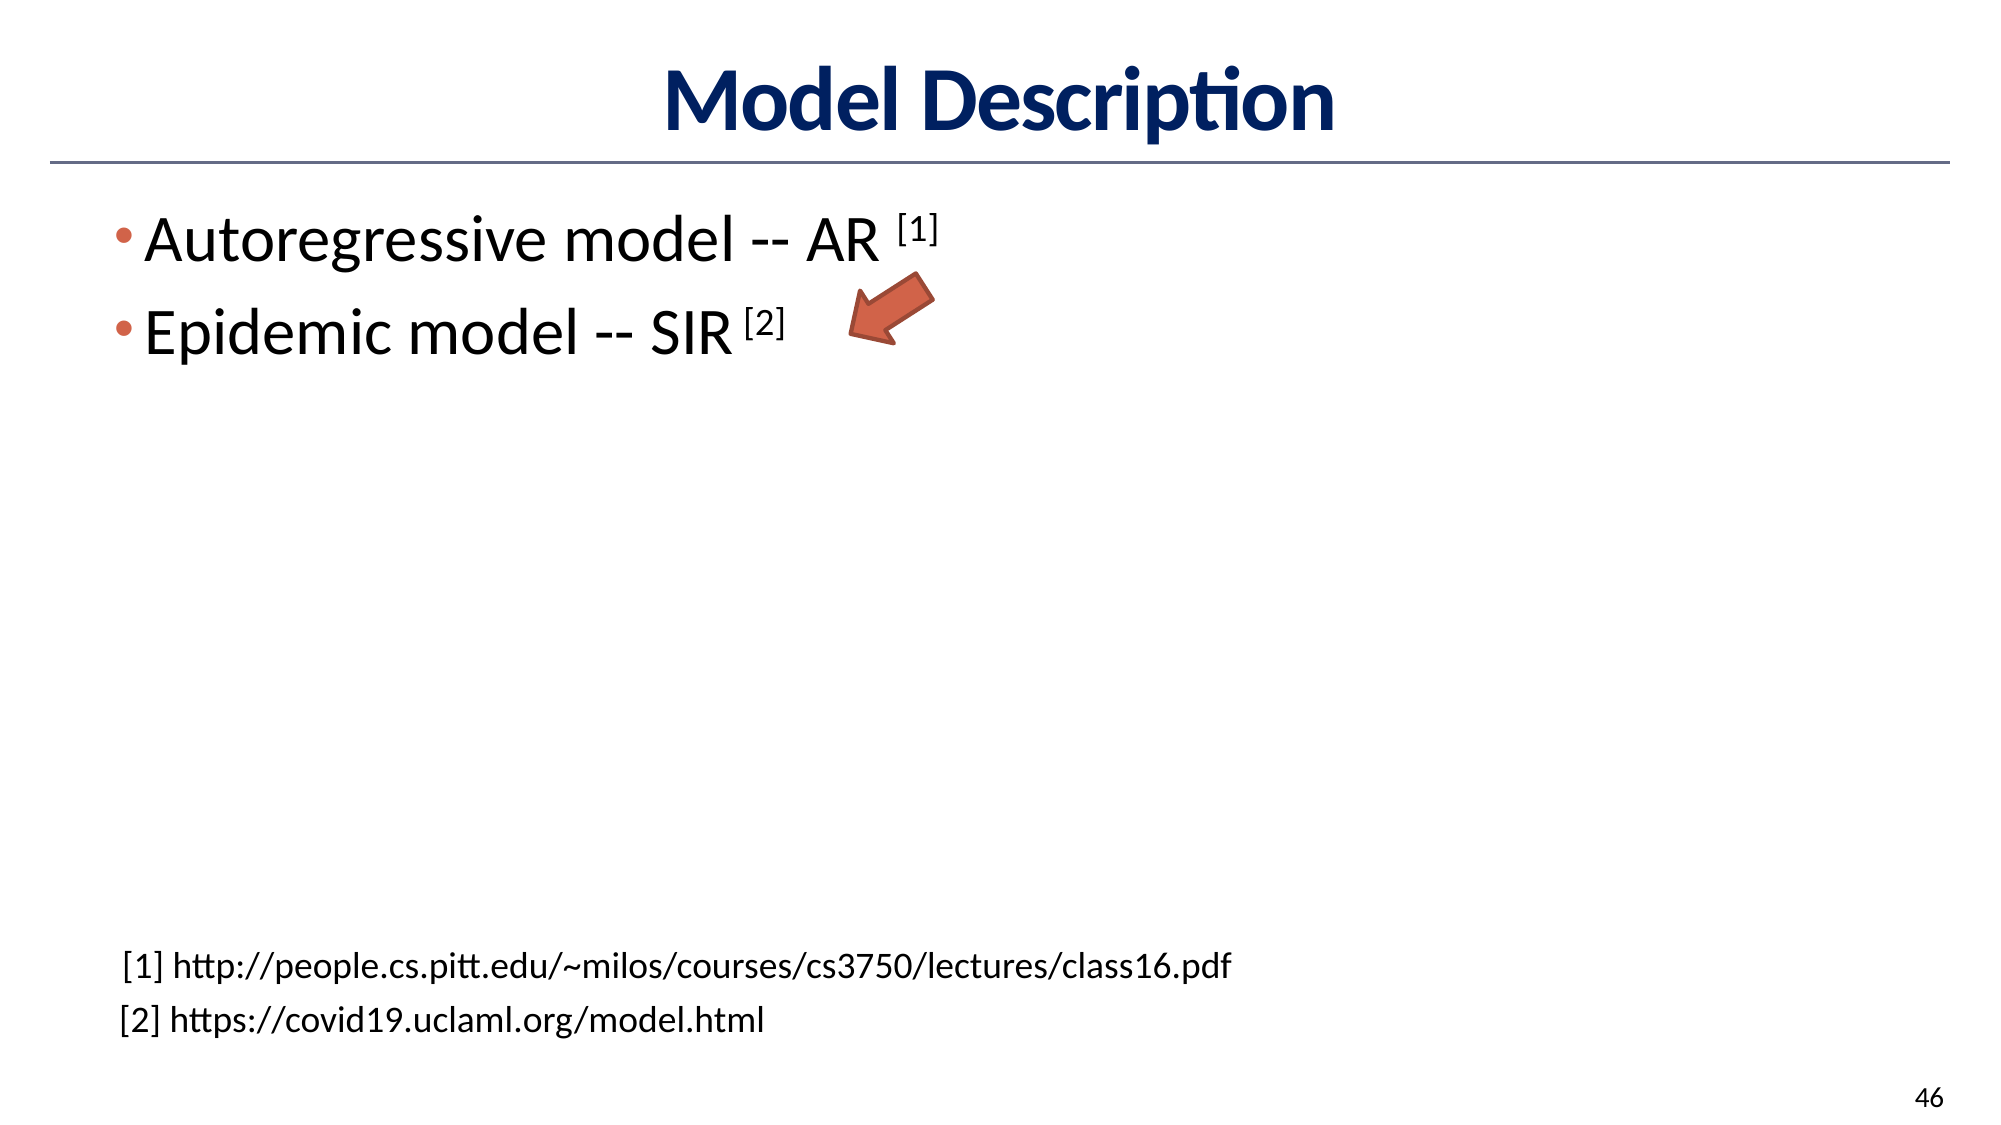

# Model Description
Autoregressive model -- AR [1]
Epidemic model -- SIR [2]

[1] http://people.cs.pitt.edu/~milos/courses/cs3750/lectures/class16.pdf
[2] https://covid19.uclaml.org/model.html

46